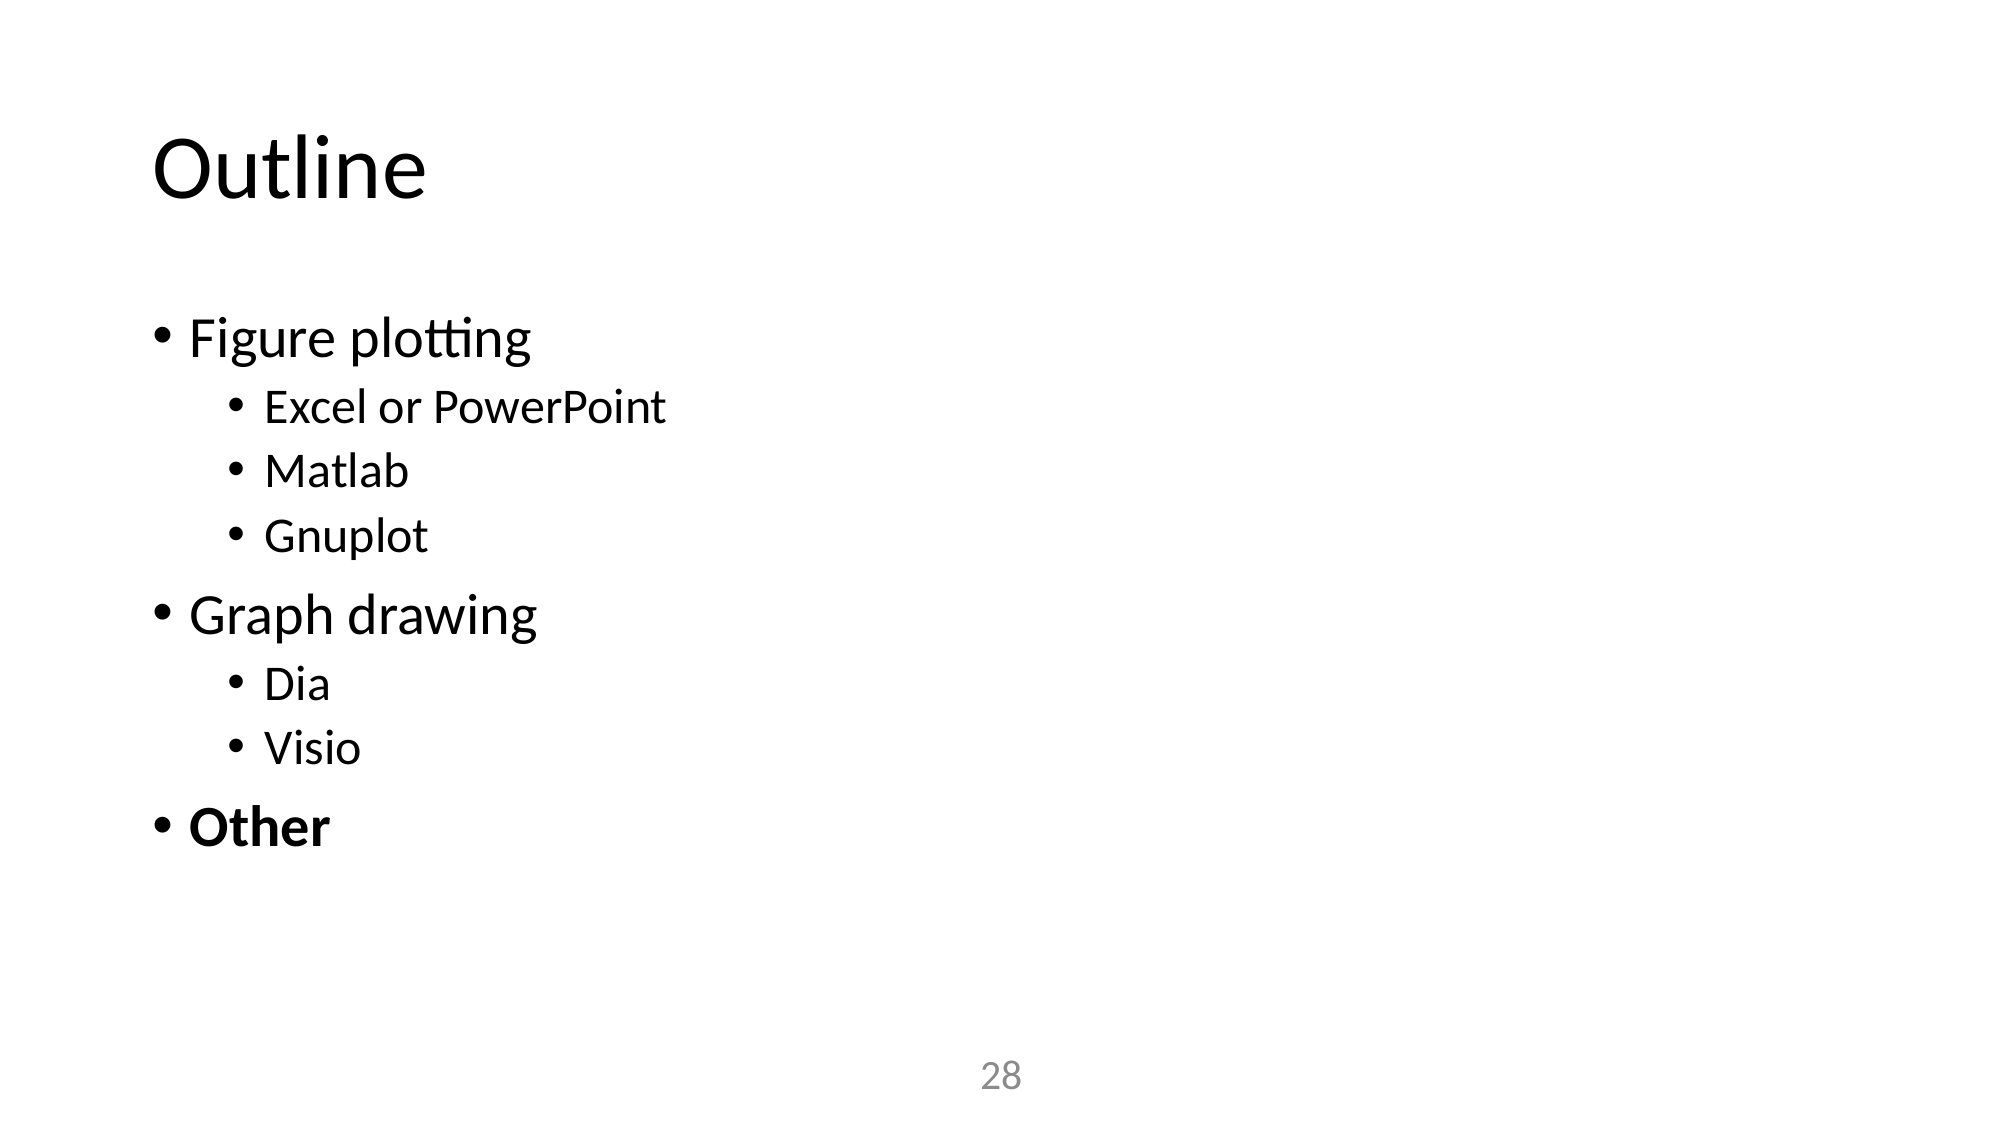

# Outline
Figure plotting
Excel or PowerPoint
Matlab
Gnuplot
Graph drawing
Dia
Visio
Other
28